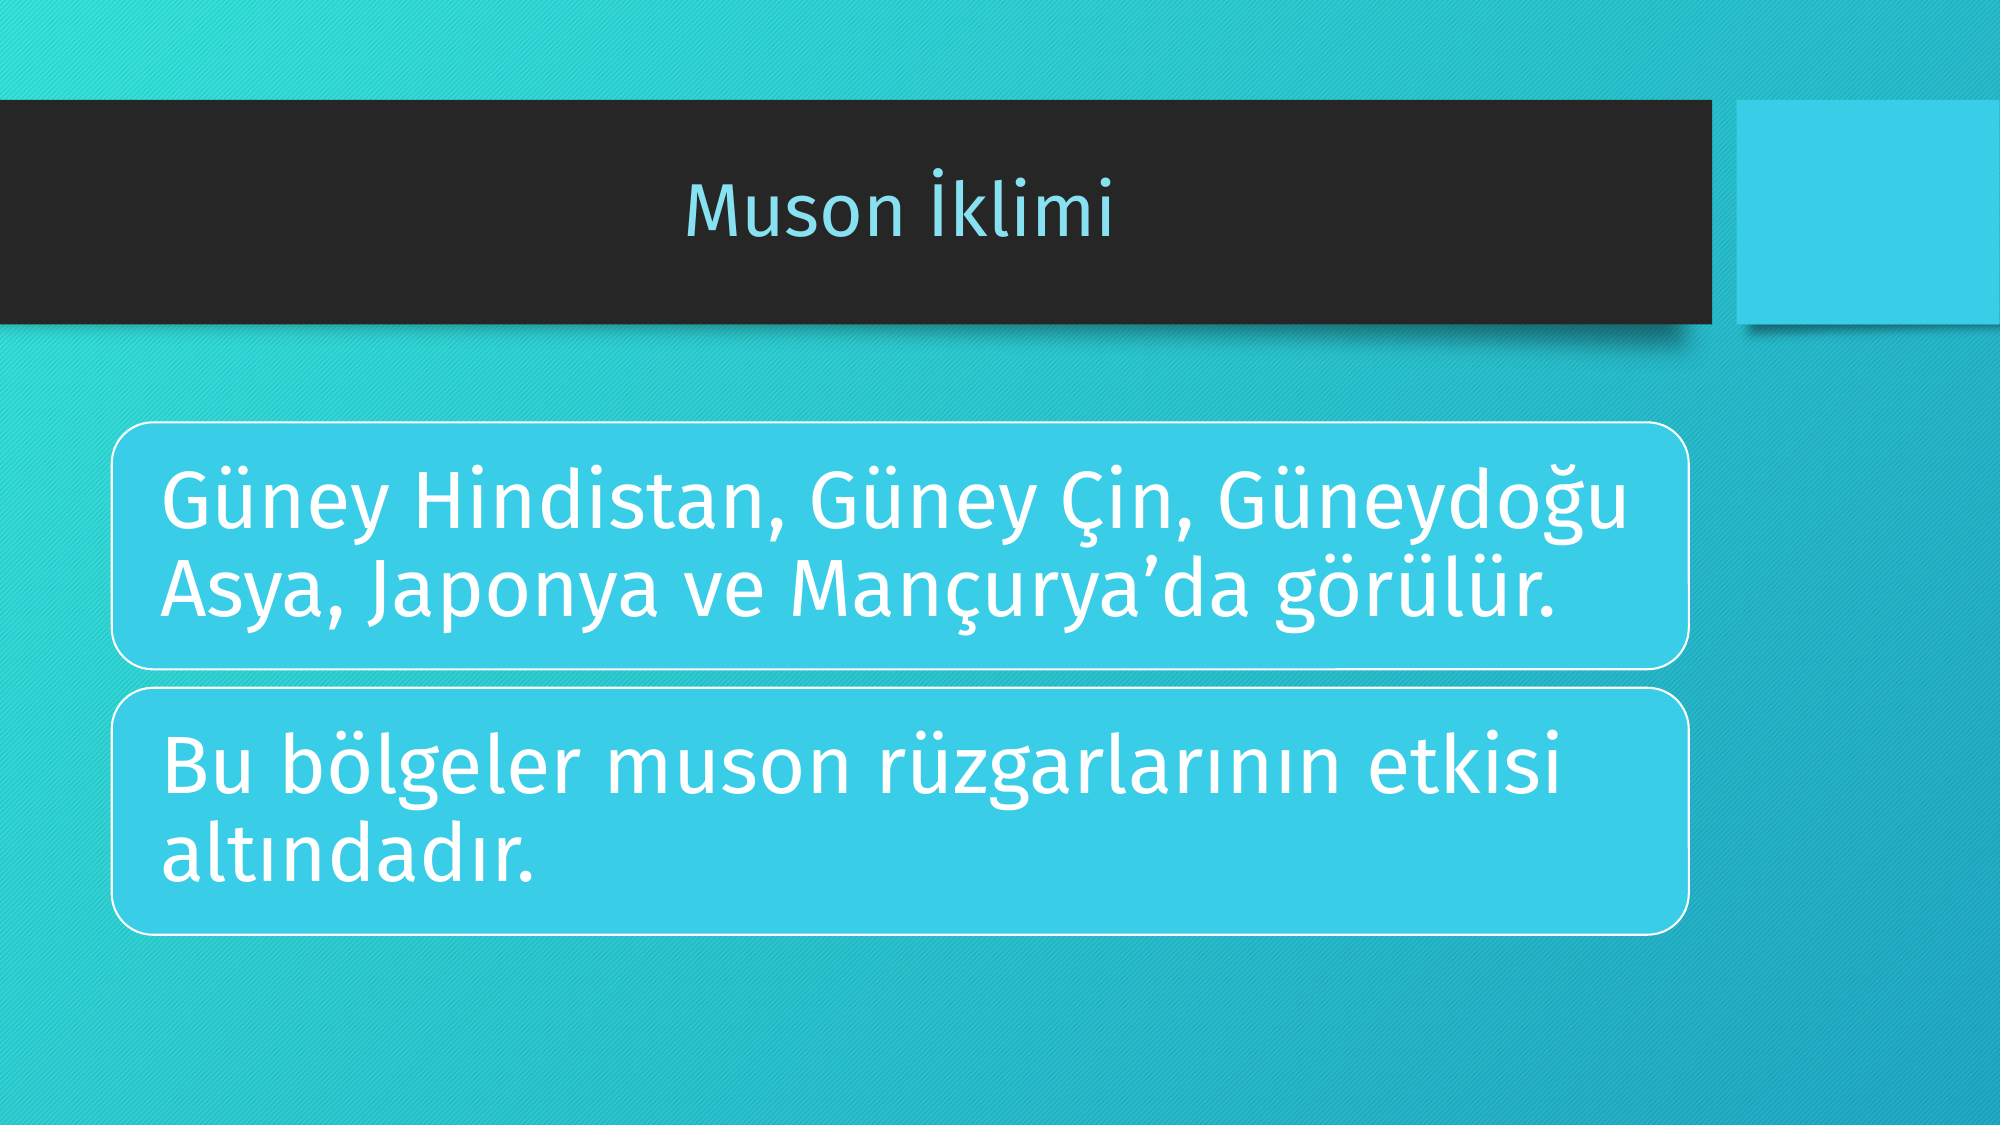

# Muson İklimi
Güney Hindistan, Güney Çin, Güneydoğu Asya, Japonya ve Mançurya’da görülür.
Bu bölgeler muson rüzgarlarının etkisi altındadır.